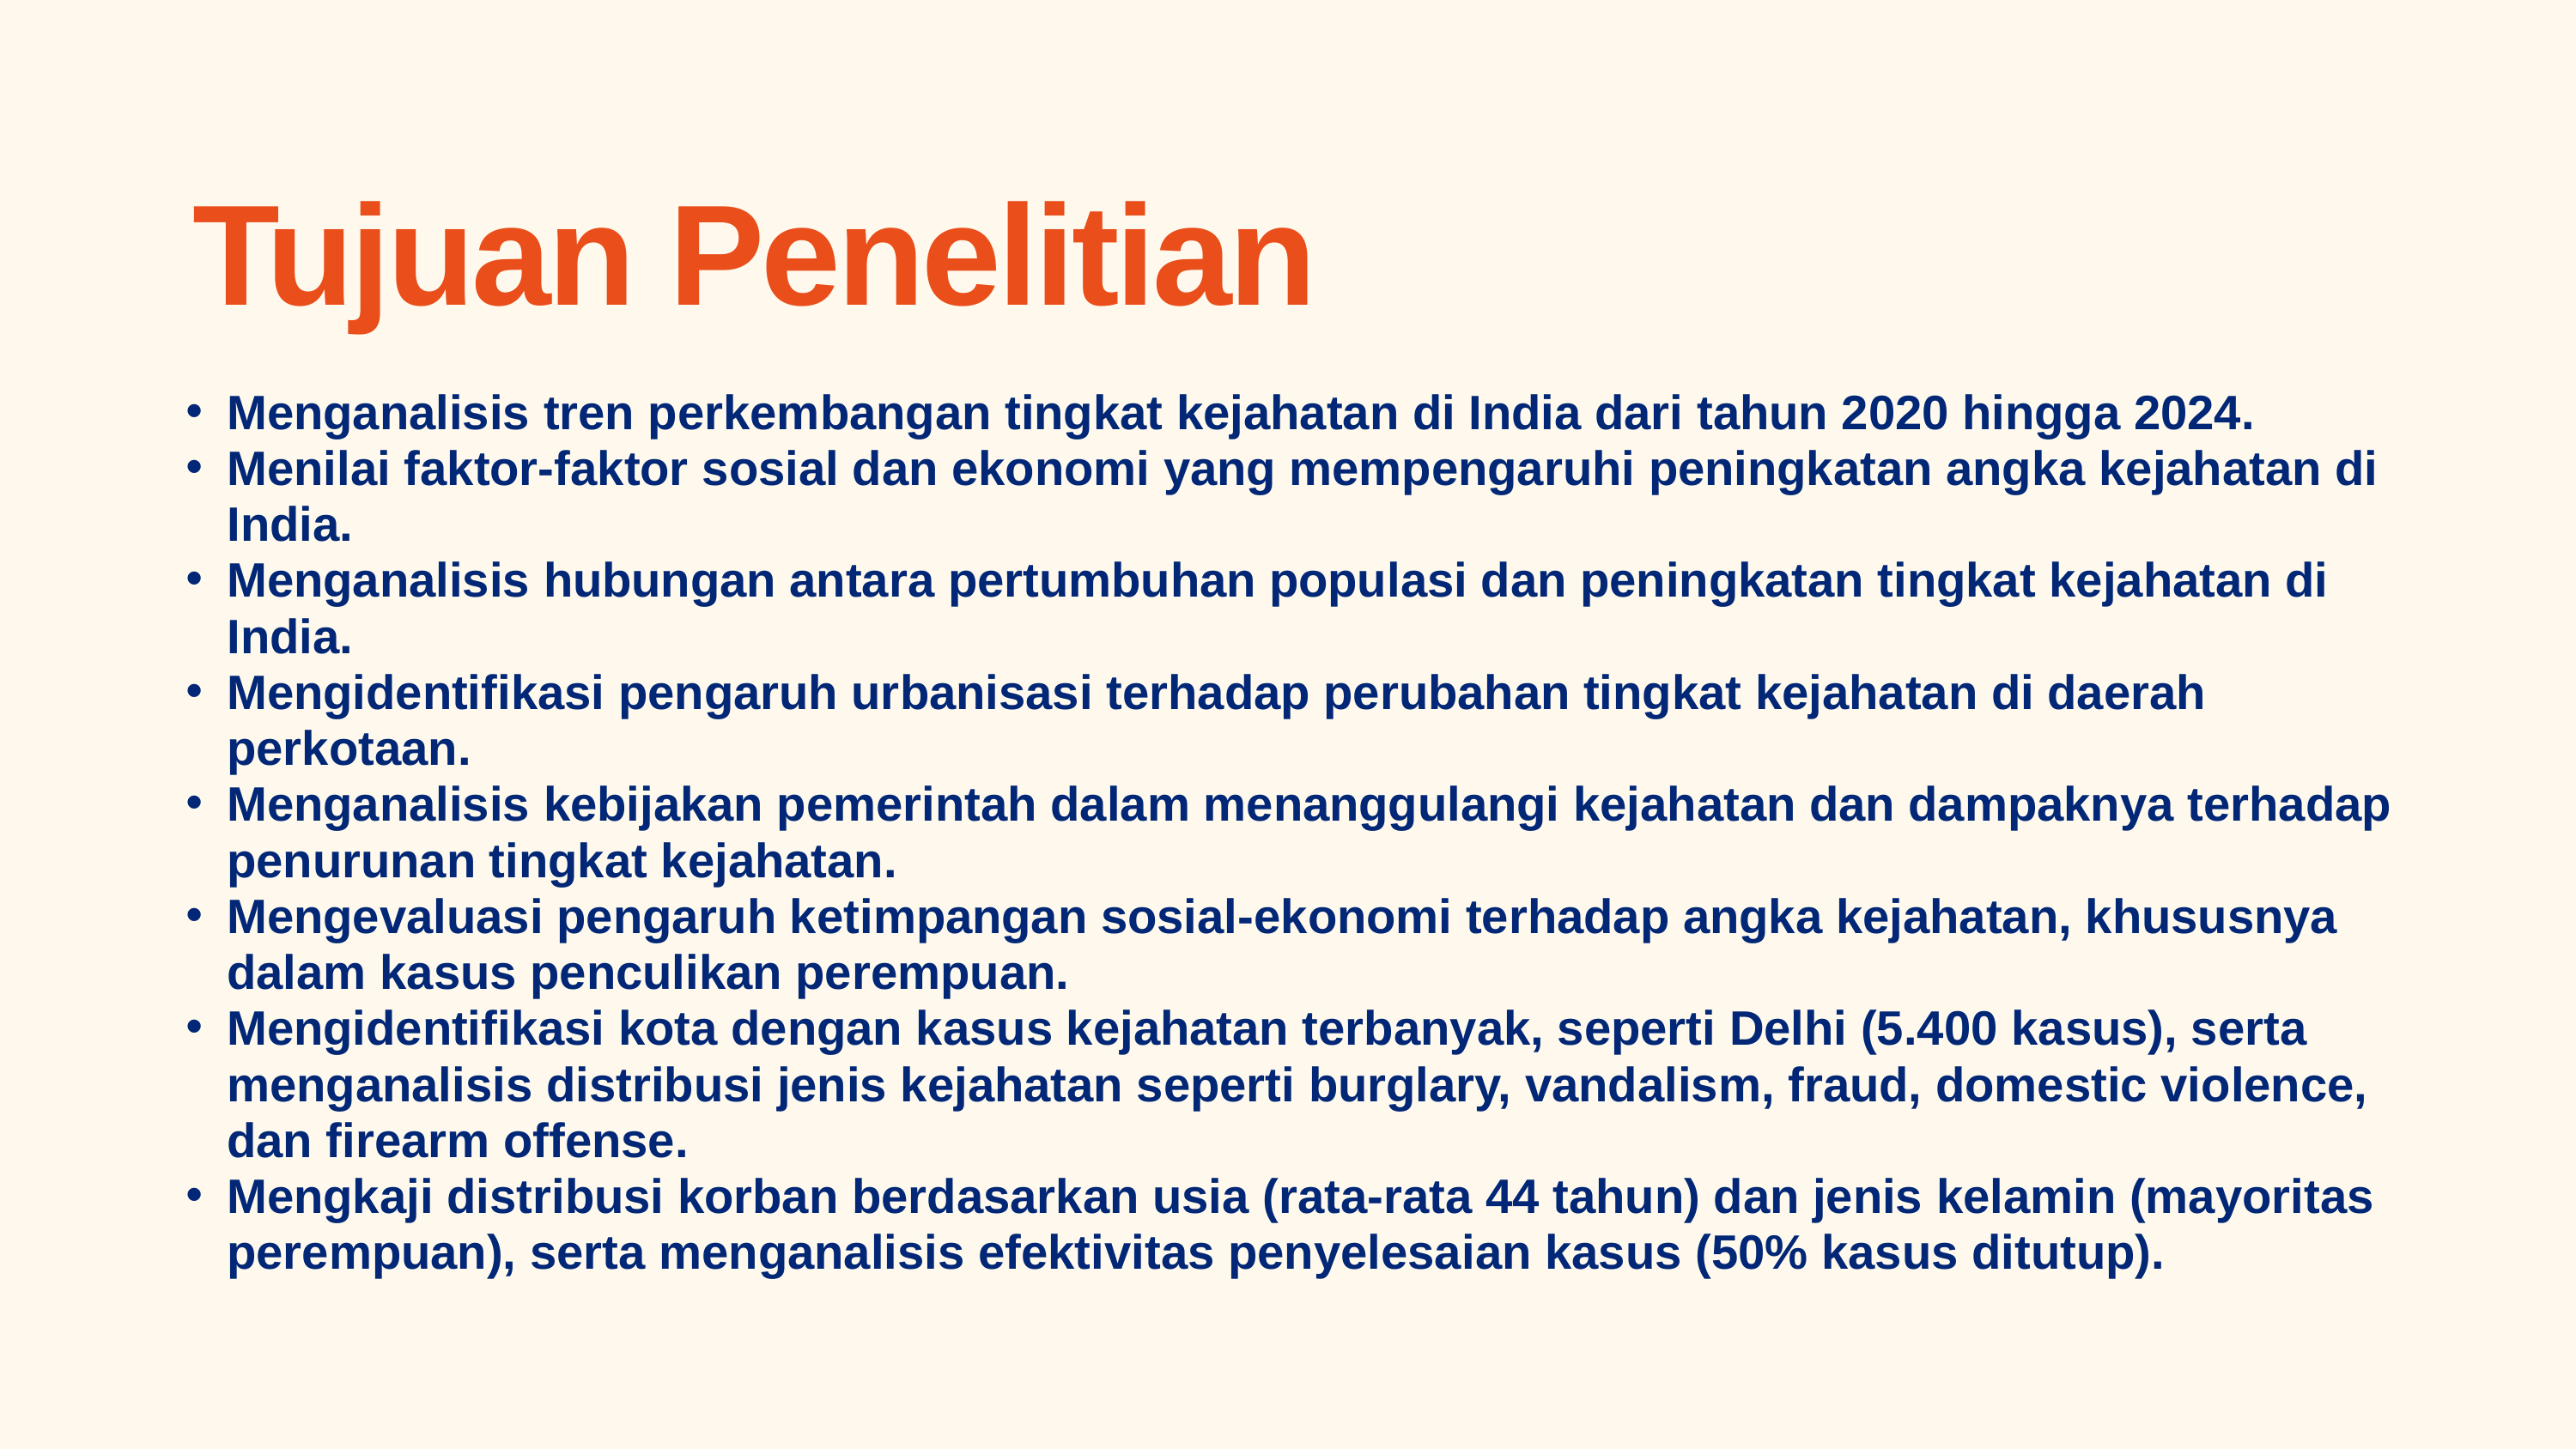

Tujuan Penelitian
Menganalisis tren perkembangan tingkat kejahatan di India dari tahun 2020 hingga 2024.
Menilai faktor-faktor sosial dan ekonomi yang mempengaruhi peningkatan angka kejahatan di India.
Menganalisis hubungan antara pertumbuhan populasi dan peningkatan tingkat kejahatan di India.
Mengidentifikasi pengaruh urbanisasi terhadap perubahan tingkat kejahatan di daerah perkotaan.
Menganalisis kebijakan pemerintah dalam menanggulangi kejahatan dan dampaknya terhadap penurunan tingkat kejahatan.
Mengevaluasi pengaruh ketimpangan sosial-ekonomi terhadap angka kejahatan, khususnya dalam kasus penculikan perempuan.
Mengidentifikasi kota dengan kasus kejahatan terbanyak, seperti Delhi (5.400 kasus), serta menganalisis distribusi jenis kejahatan seperti burglary, vandalism, fraud, domestic violence, dan firearm offense.
Mengkaji distribusi korban berdasarkan usia (rata-rata 44 tahun) dan jenis kelamin (mayoritas perempuan), serta menganalisis efektivitas penyelesaian kasus (50% kasus ditutup).